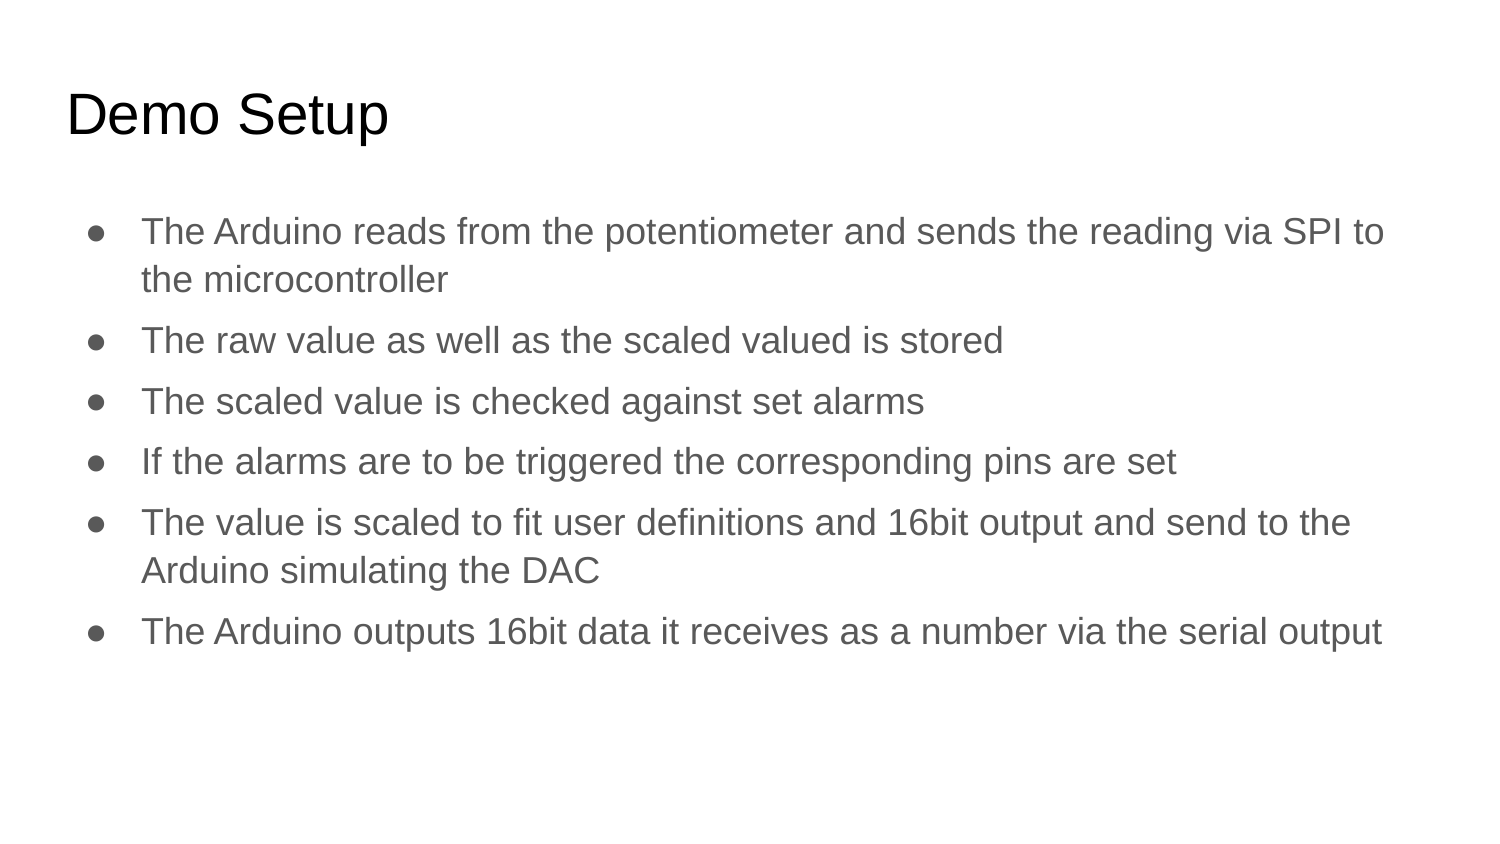

# Demo Setup
The Arduino reads from the potentiometer and sends the reading via SPI to the microcontroller
The raw value as well as the scaled valued is stored
The scaled value is checked against set alarms
If the alarms are to be triggered the corresponding pins are set
The value is scaled to fit user definitions and 16bit output and send to the Arduino simulating the DAC
The Arduino outputs 16bit data it receives as a number via the serial output